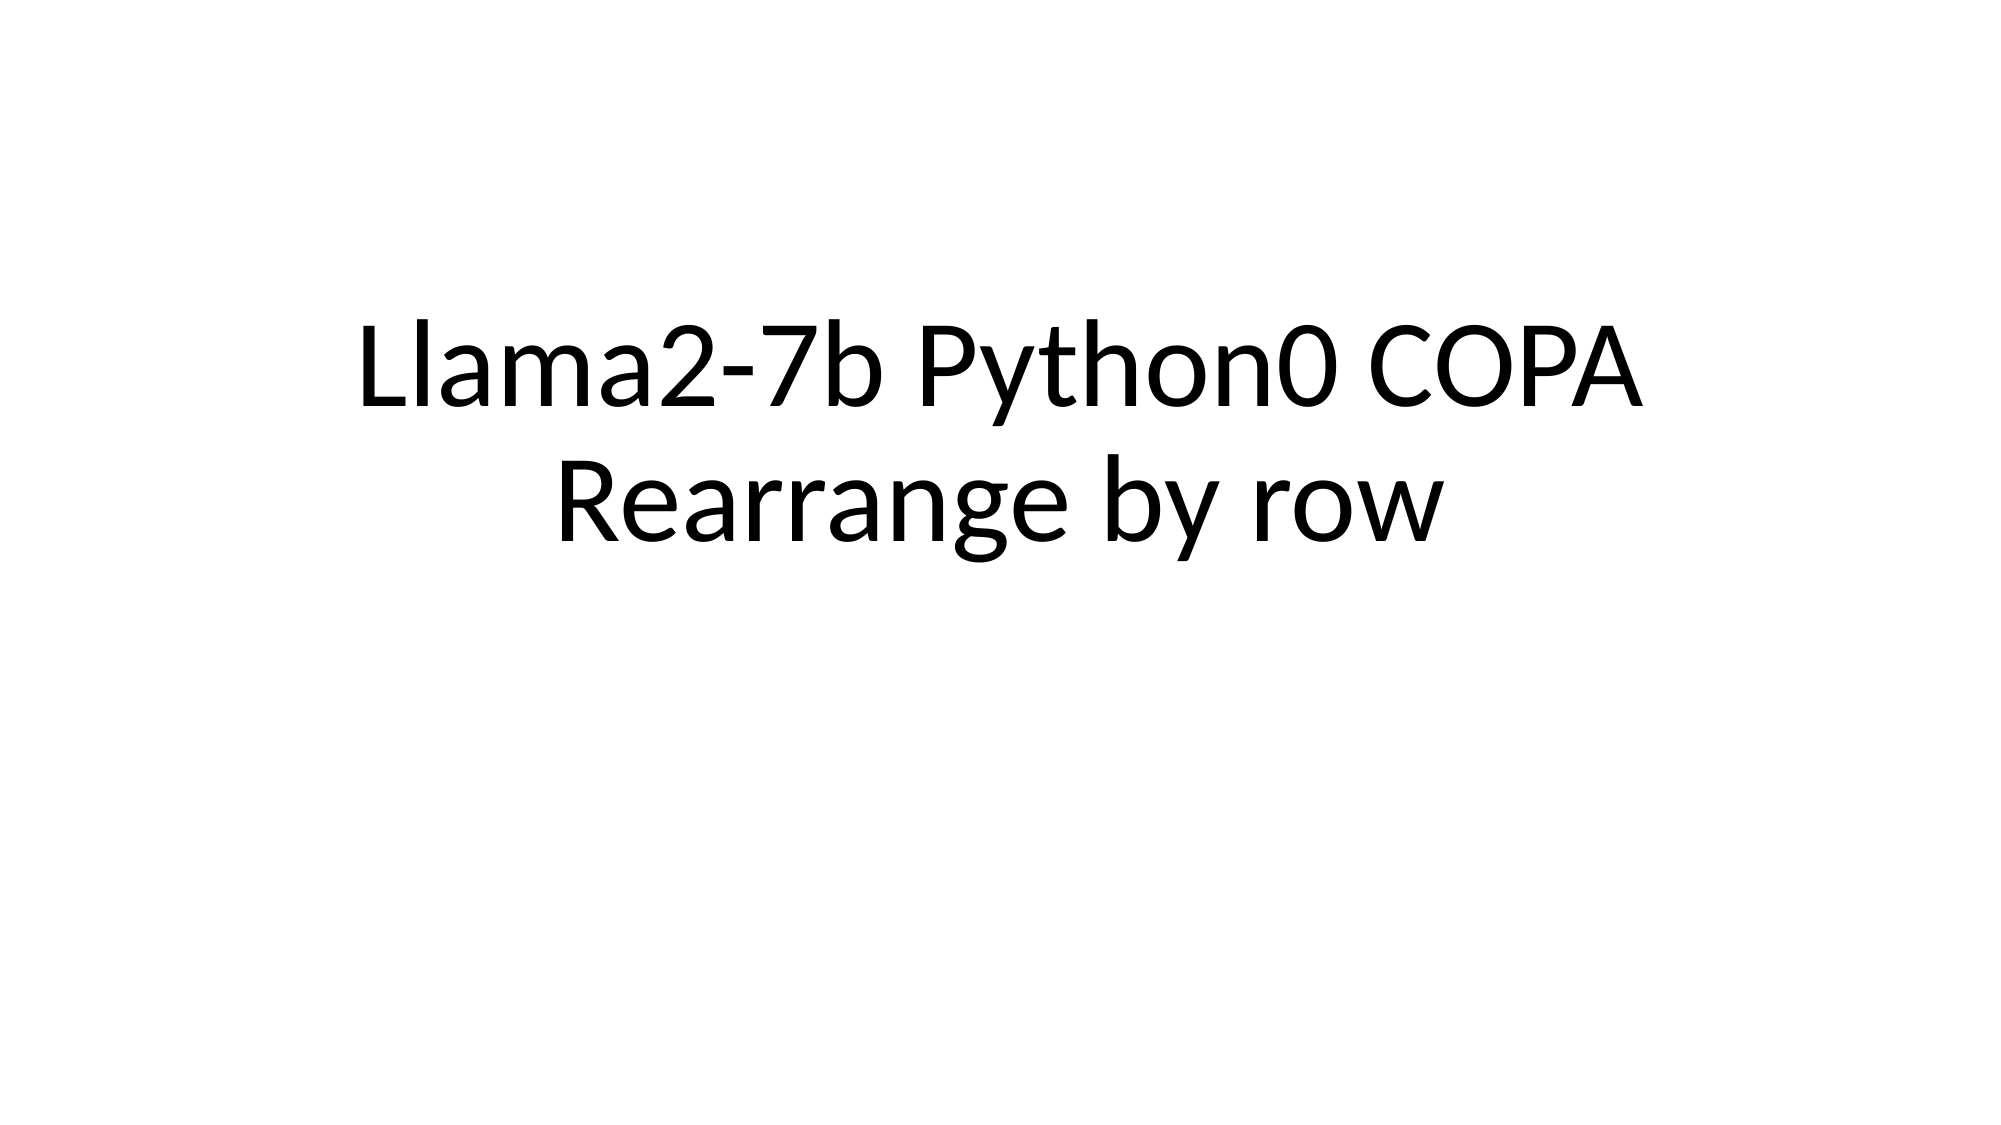

# Llama2-7b Python0 COPA Rearrange by row